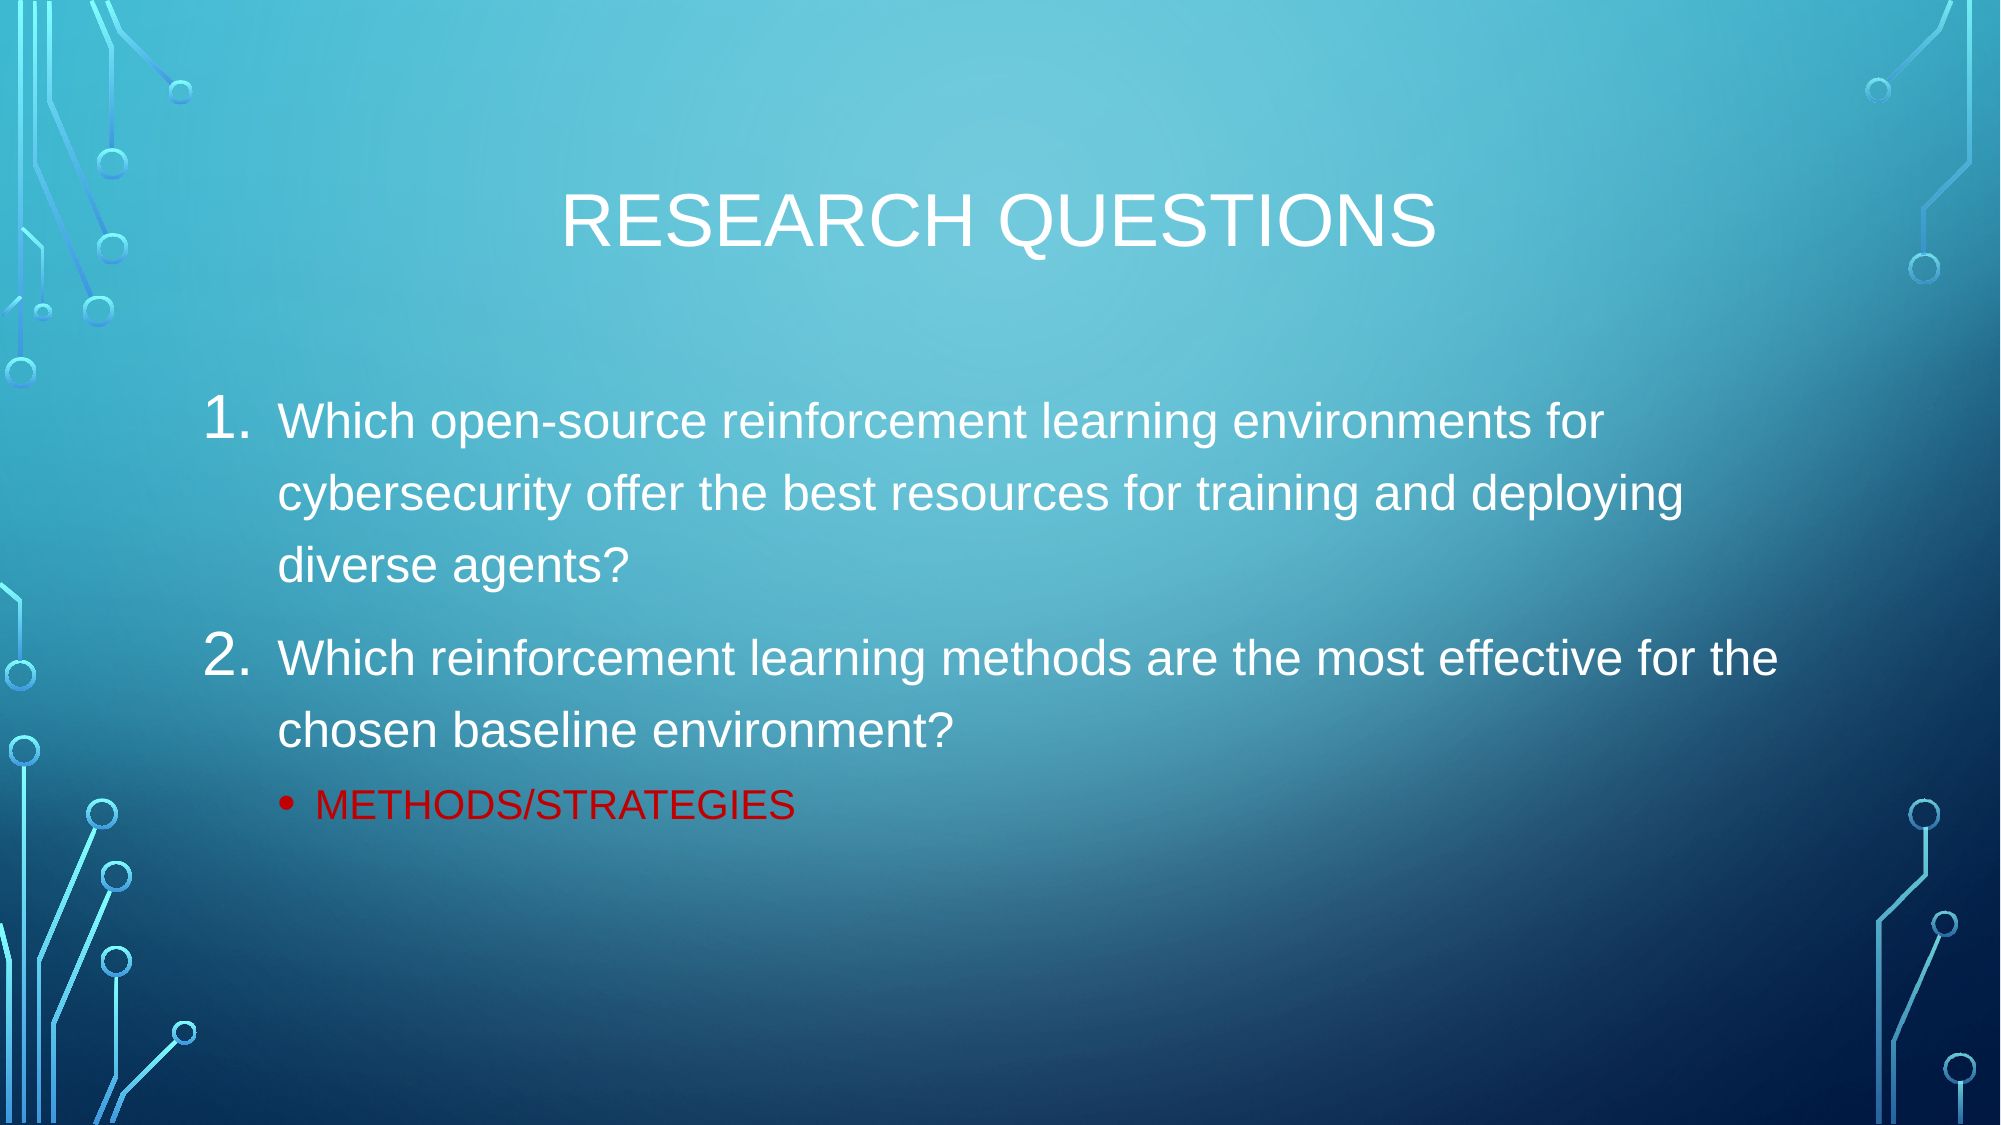

# Research Questions
Which open-source reinforcement learning environments for cybersecurity offer the best resources for training and deploying diverse agents?
Which reinforcement learning methods are the most effective for the chosen baseline environment?
METHODS/STRATEGIES